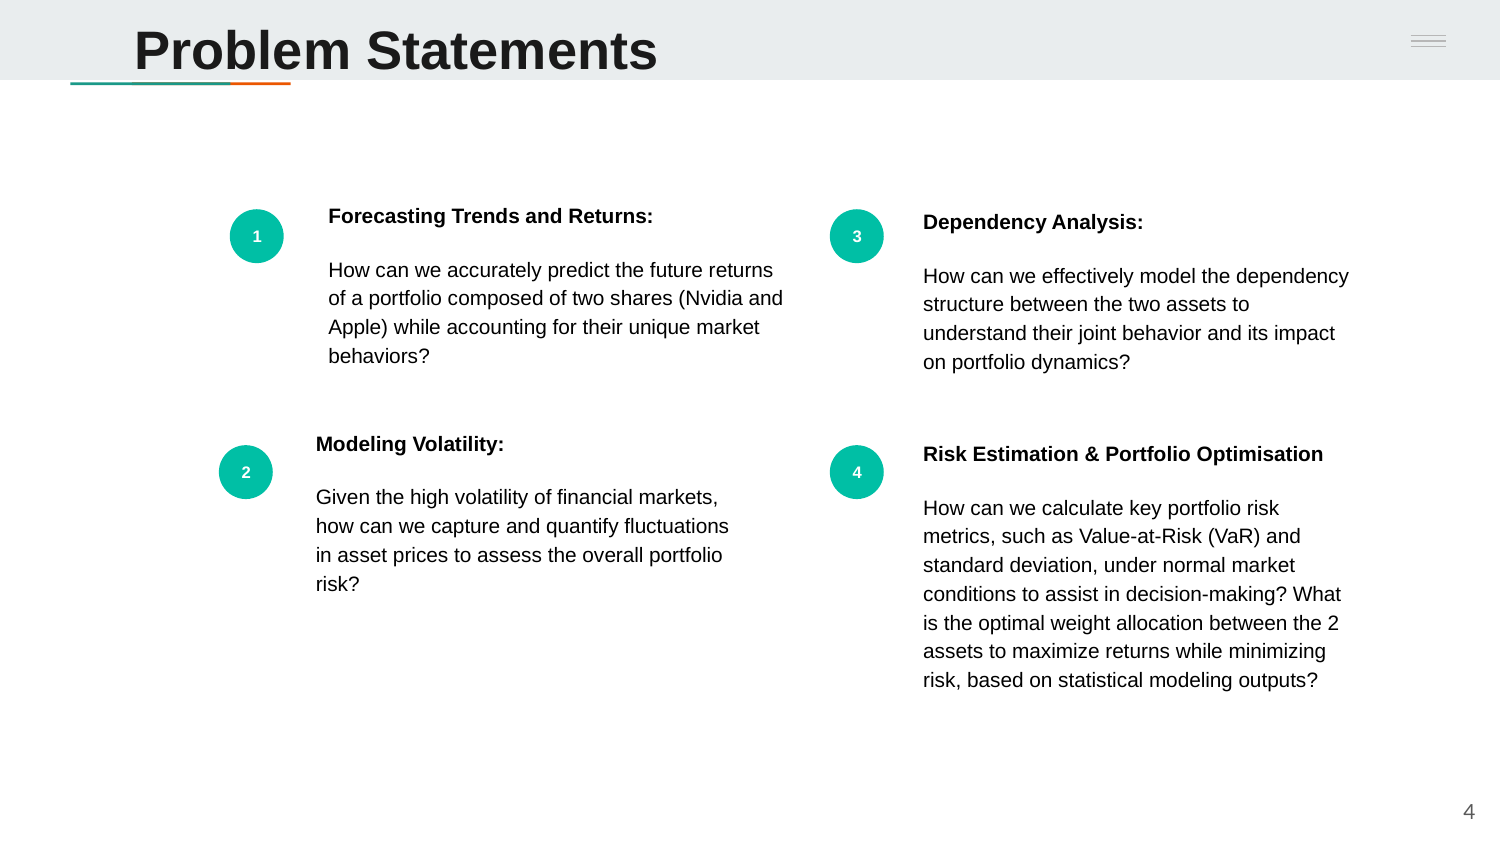

# Problem Statements
Forecasting Trends and Returns:
How can we accurately predict the future returns of a portfolio composed of two shares (Nvidia and Apple) while accounting for their unique market behaviors?
Dependency Analysis:
How can we effectively model the dependency structure between the two assets to understand their joint behavior and its impact on portfolio dynamics?

1
3
Modeling Volatility:
Given the high volatility of financial markets, how can we capture and quantify fluctuations in asset prices to assess the overall portfolio risk?
Risk Estimation & Portfolio Optimisation
How can we calculate key portfolio risk metrics, such as Value-at-Risk (VaR) and standard deviation, under normal market conditions to assist in decision-making? What is the optimal weight allocation between the 2 assets to maximize returns while minimizing risk, based on statistical modeling outputs?

2
4
4